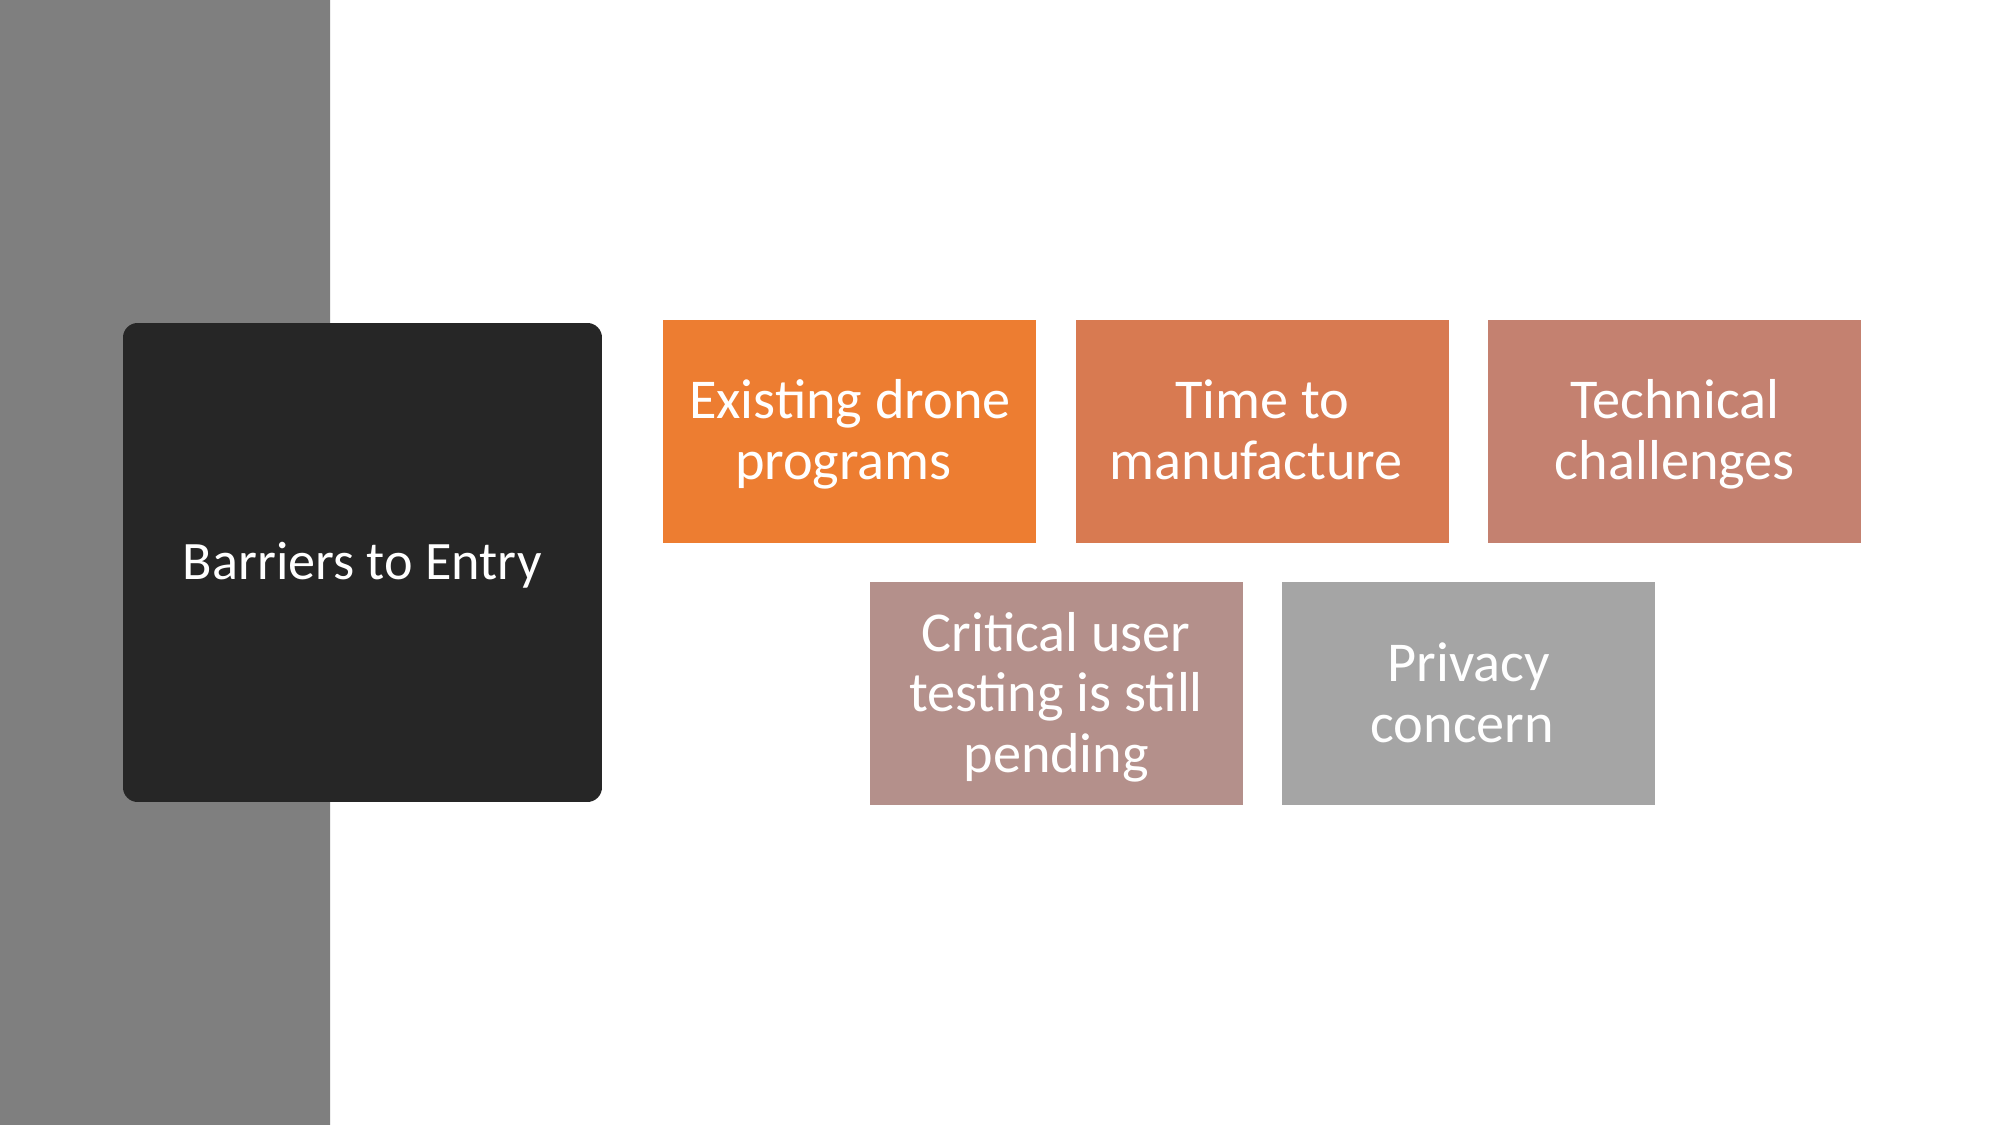

Existing drone programs
Time to manufacture
Technical challenges
Critical user testing is still pending
Privacy concern
# Barriers to Entry